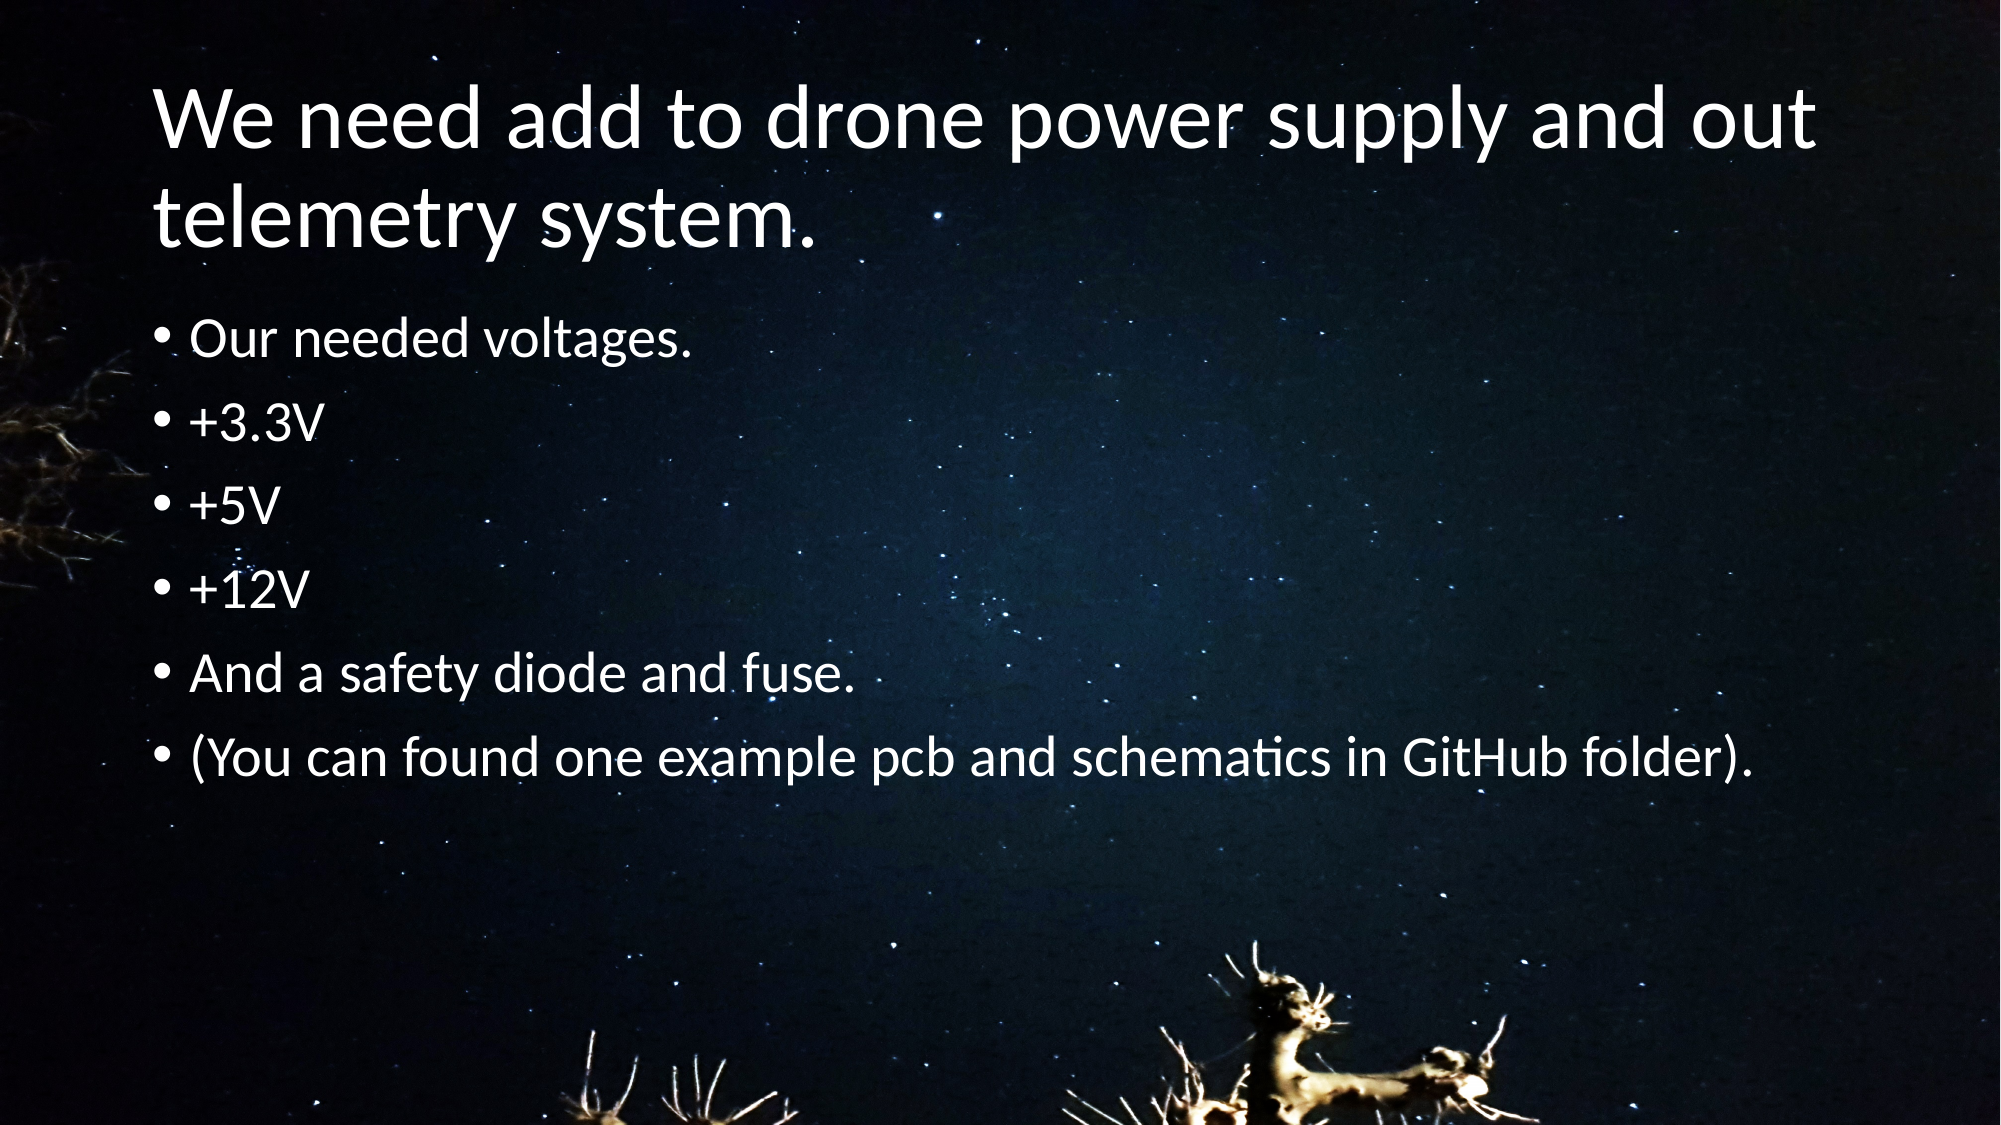

# We need add to drone power supply and out telemetry system.
Our needed voltages.
+3.3V
+5V
+12V
And a safety diode and fuse.
(You can found one example pcb and schematics in GitHub folder).